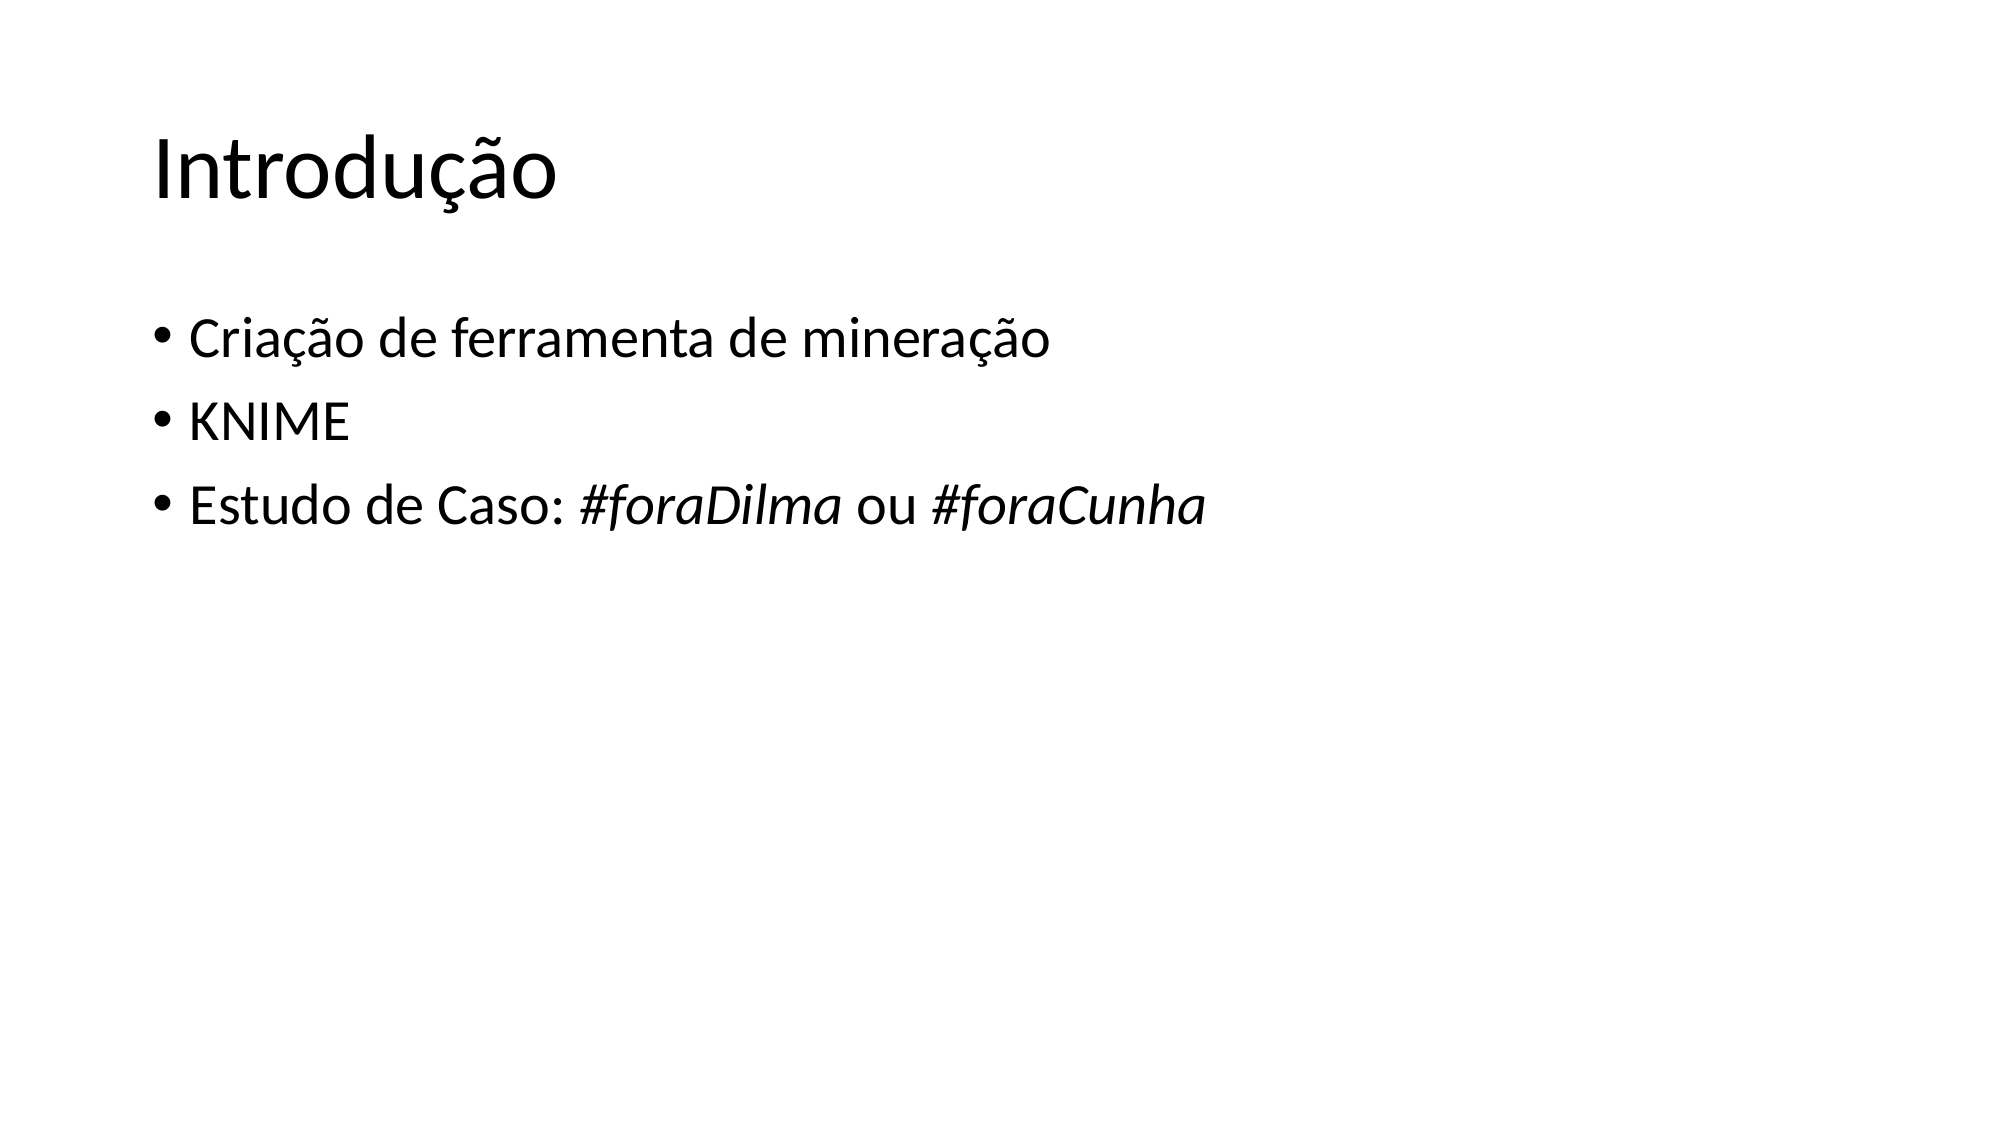

# Introdução
Criação de ferramenta de mineração
KNIME
Estudo de Caso: #foraDilma ou #foraCunha